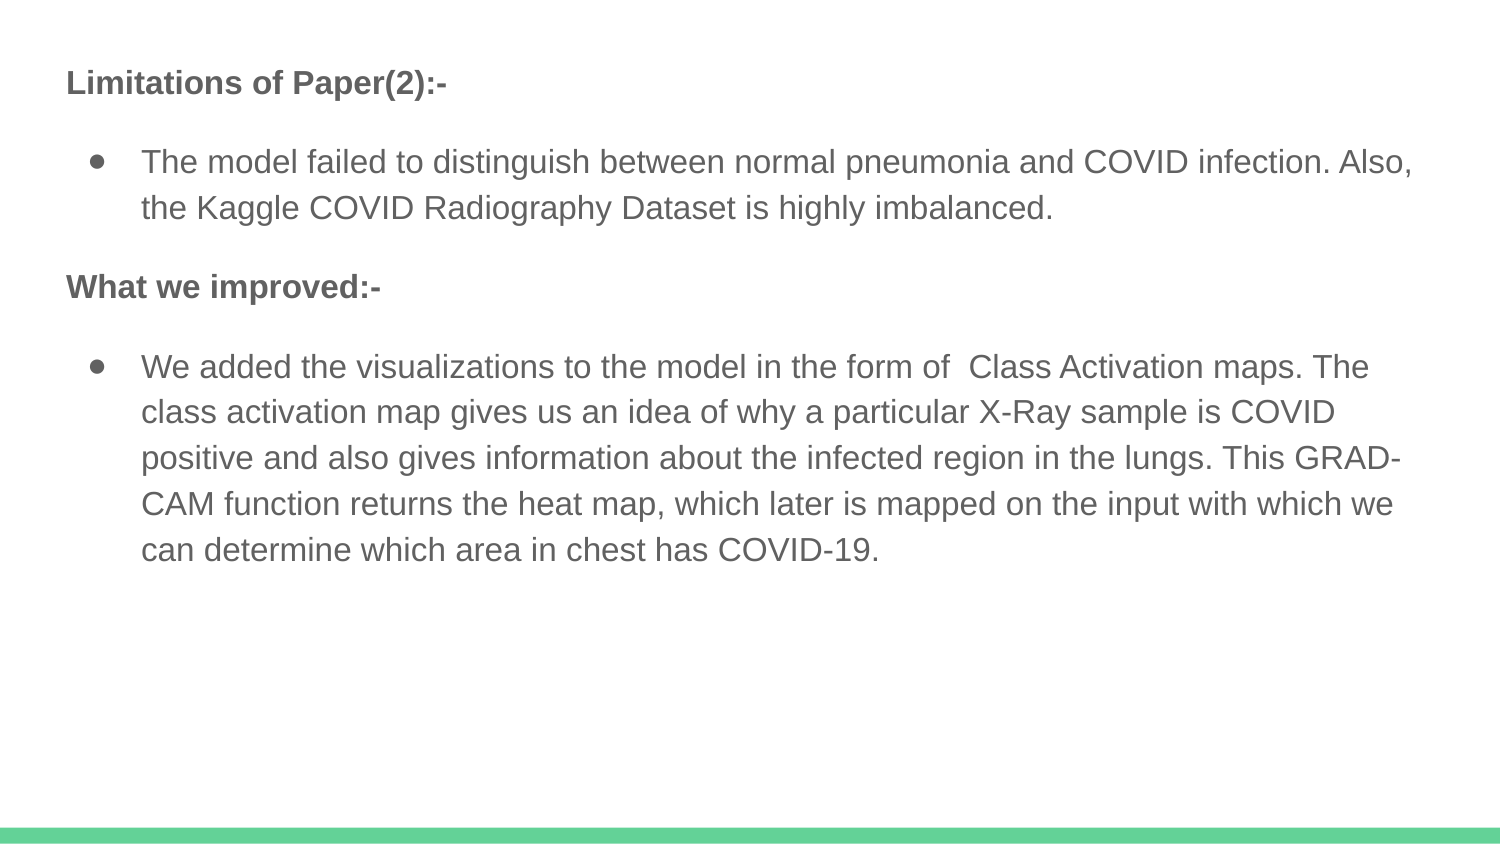

Limitations of Paper(2):-
The model failed to distinguish between normal pneumonia and COVID infection. Also, the Kaggle COVID Radiography Dataset is highly imbalanced.
What we improved:-
We added the visualizations to the model in the form of  Class Activation maps. The class activation map gives us an idea of why a particular X-Ray sample is COVID positive and also gives information about the infected region in the lungs. This GRAD-CAM function returns the heat map, which later is mapped on the input with which we can determine which area in chest has COVID-19.